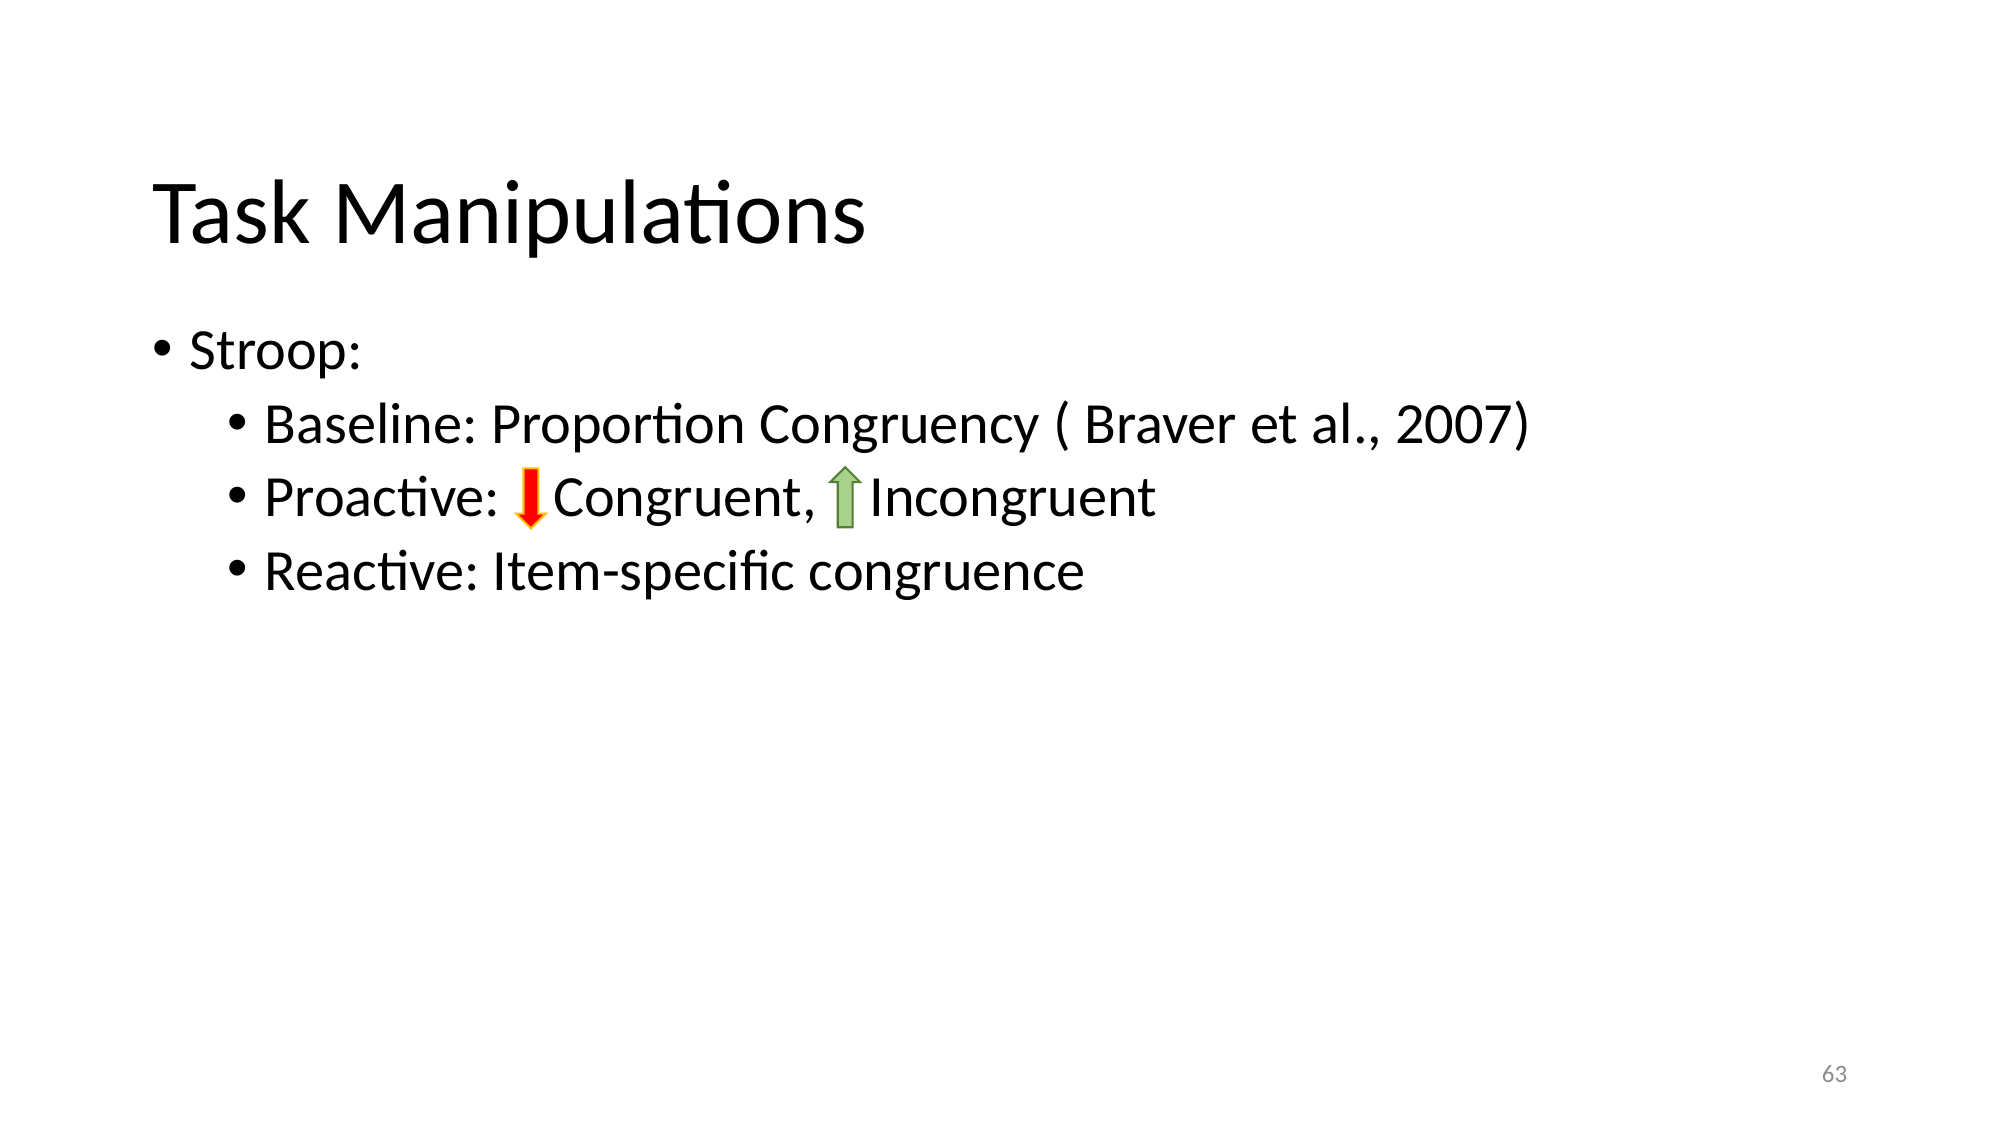

Task Manipulations
Stroop:
Baseline: Proportion Congruency ( Braver et al., 2007)
Proactive:    Congruent,    Incongruent
Reactive: Item-specific congruence

63